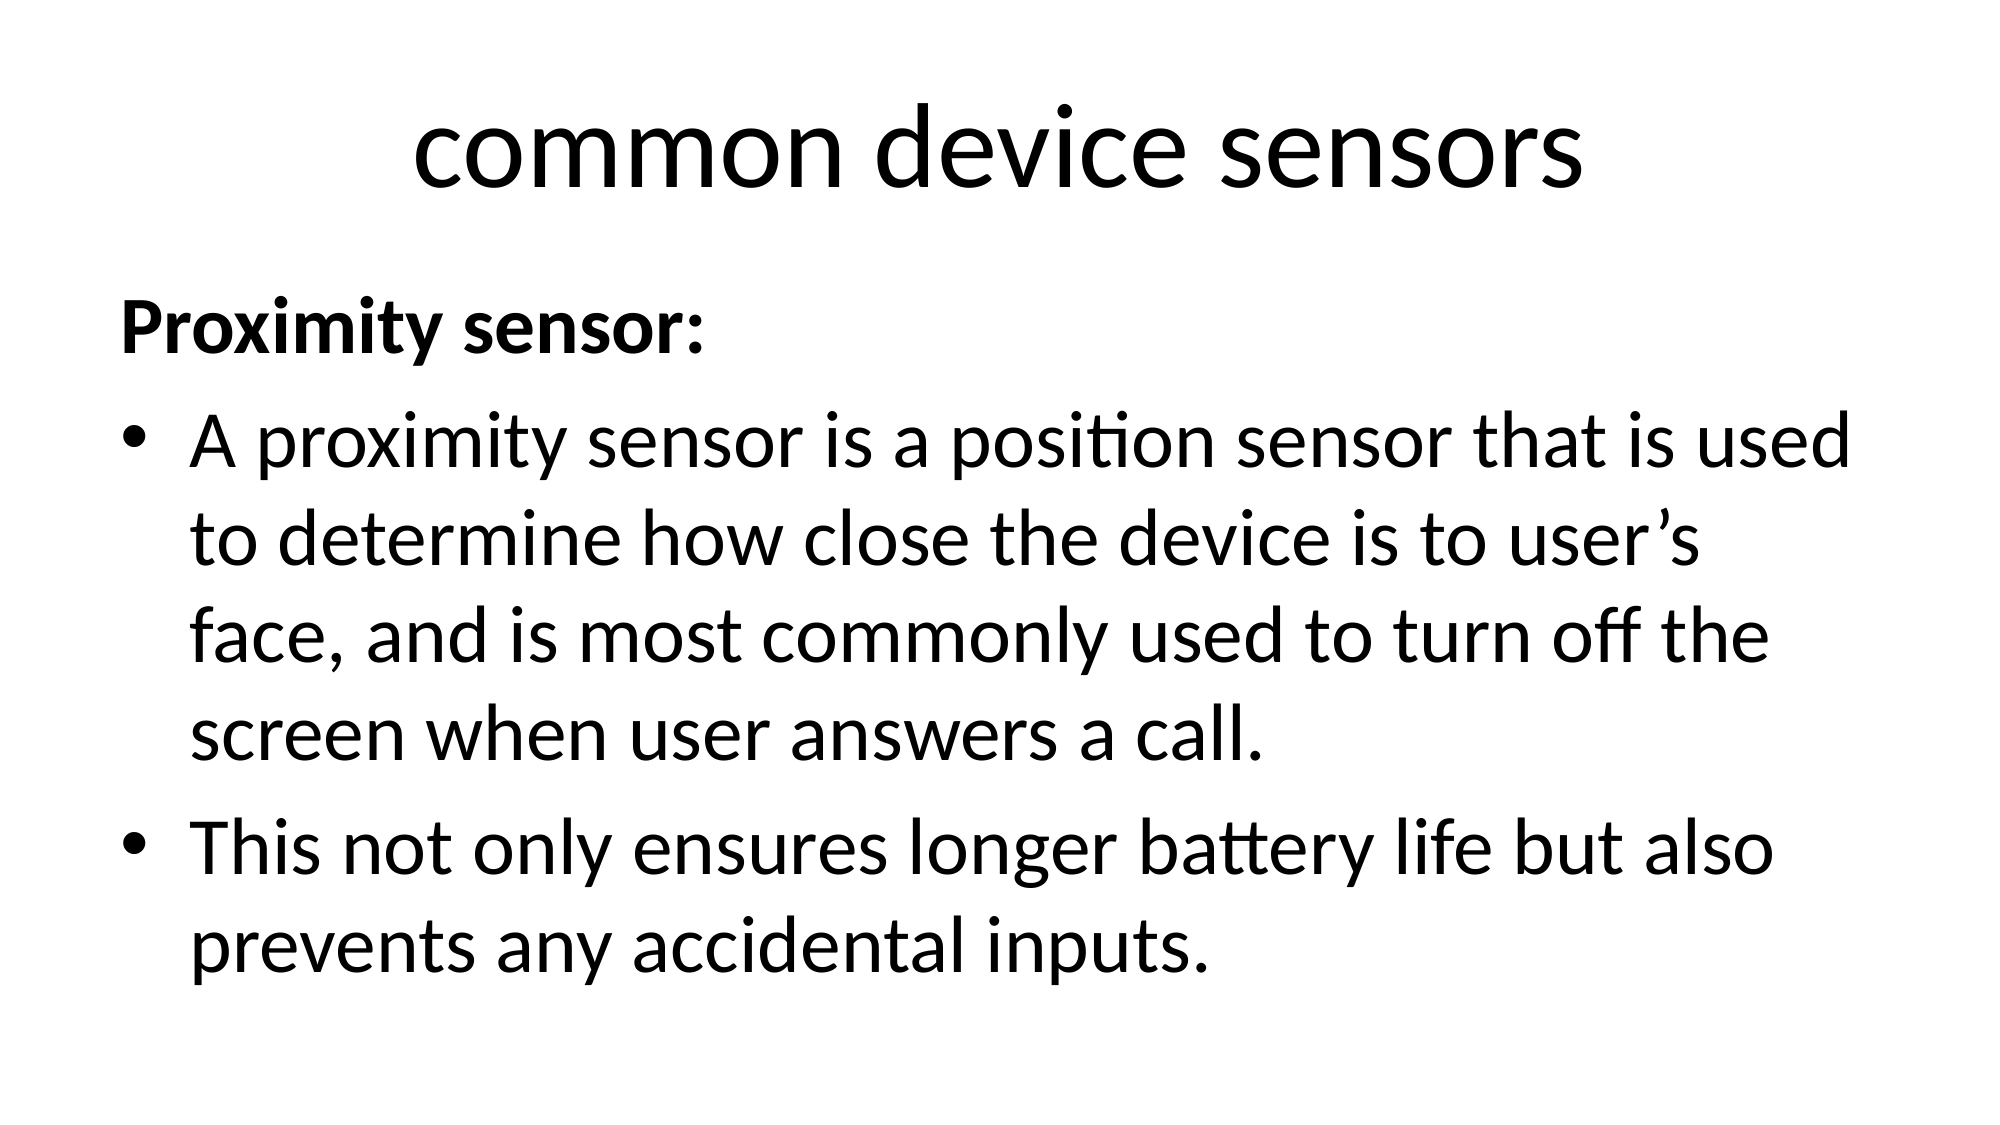

# common device sensors
Proximity sensor:
A proximity sensor is a position sensor that is used to determine how close the device is to user’s face, and is most commonly used to turn off the screen when user answers a call.
This not only ensures longer battery life but also prevents any accidental inputs.